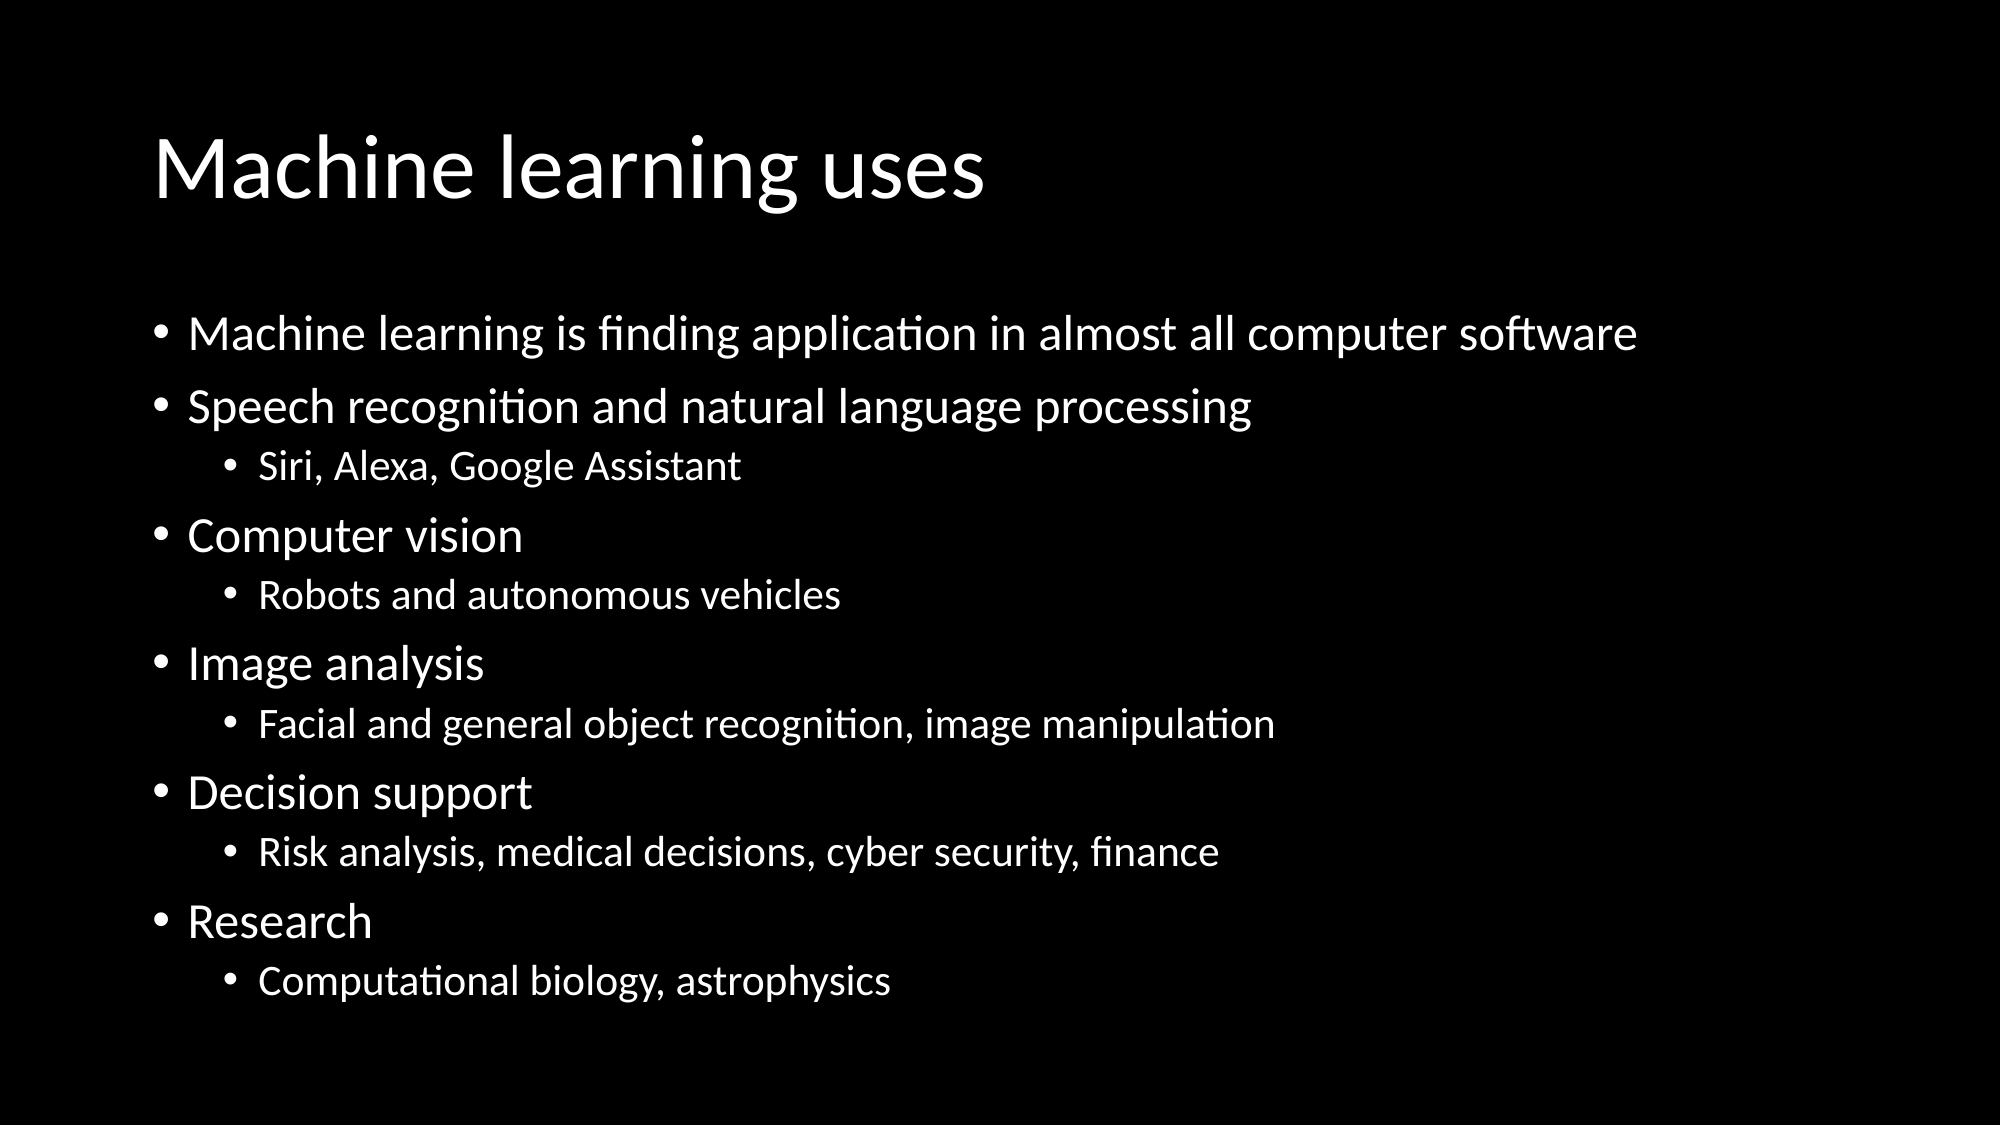

# Machine learning uses
Machine learning is finding application in almost all computer software
Speech recognition and natural language processing
Siri, Alexa, Google Assistant
Computer vision
Robots and autonomous vehicles
Image analysis
Facial and general object recognition, image manipulation
Decision support
Risk analysis, medical decisions, cyber security, finance
Research
Computational biology, astrophysics